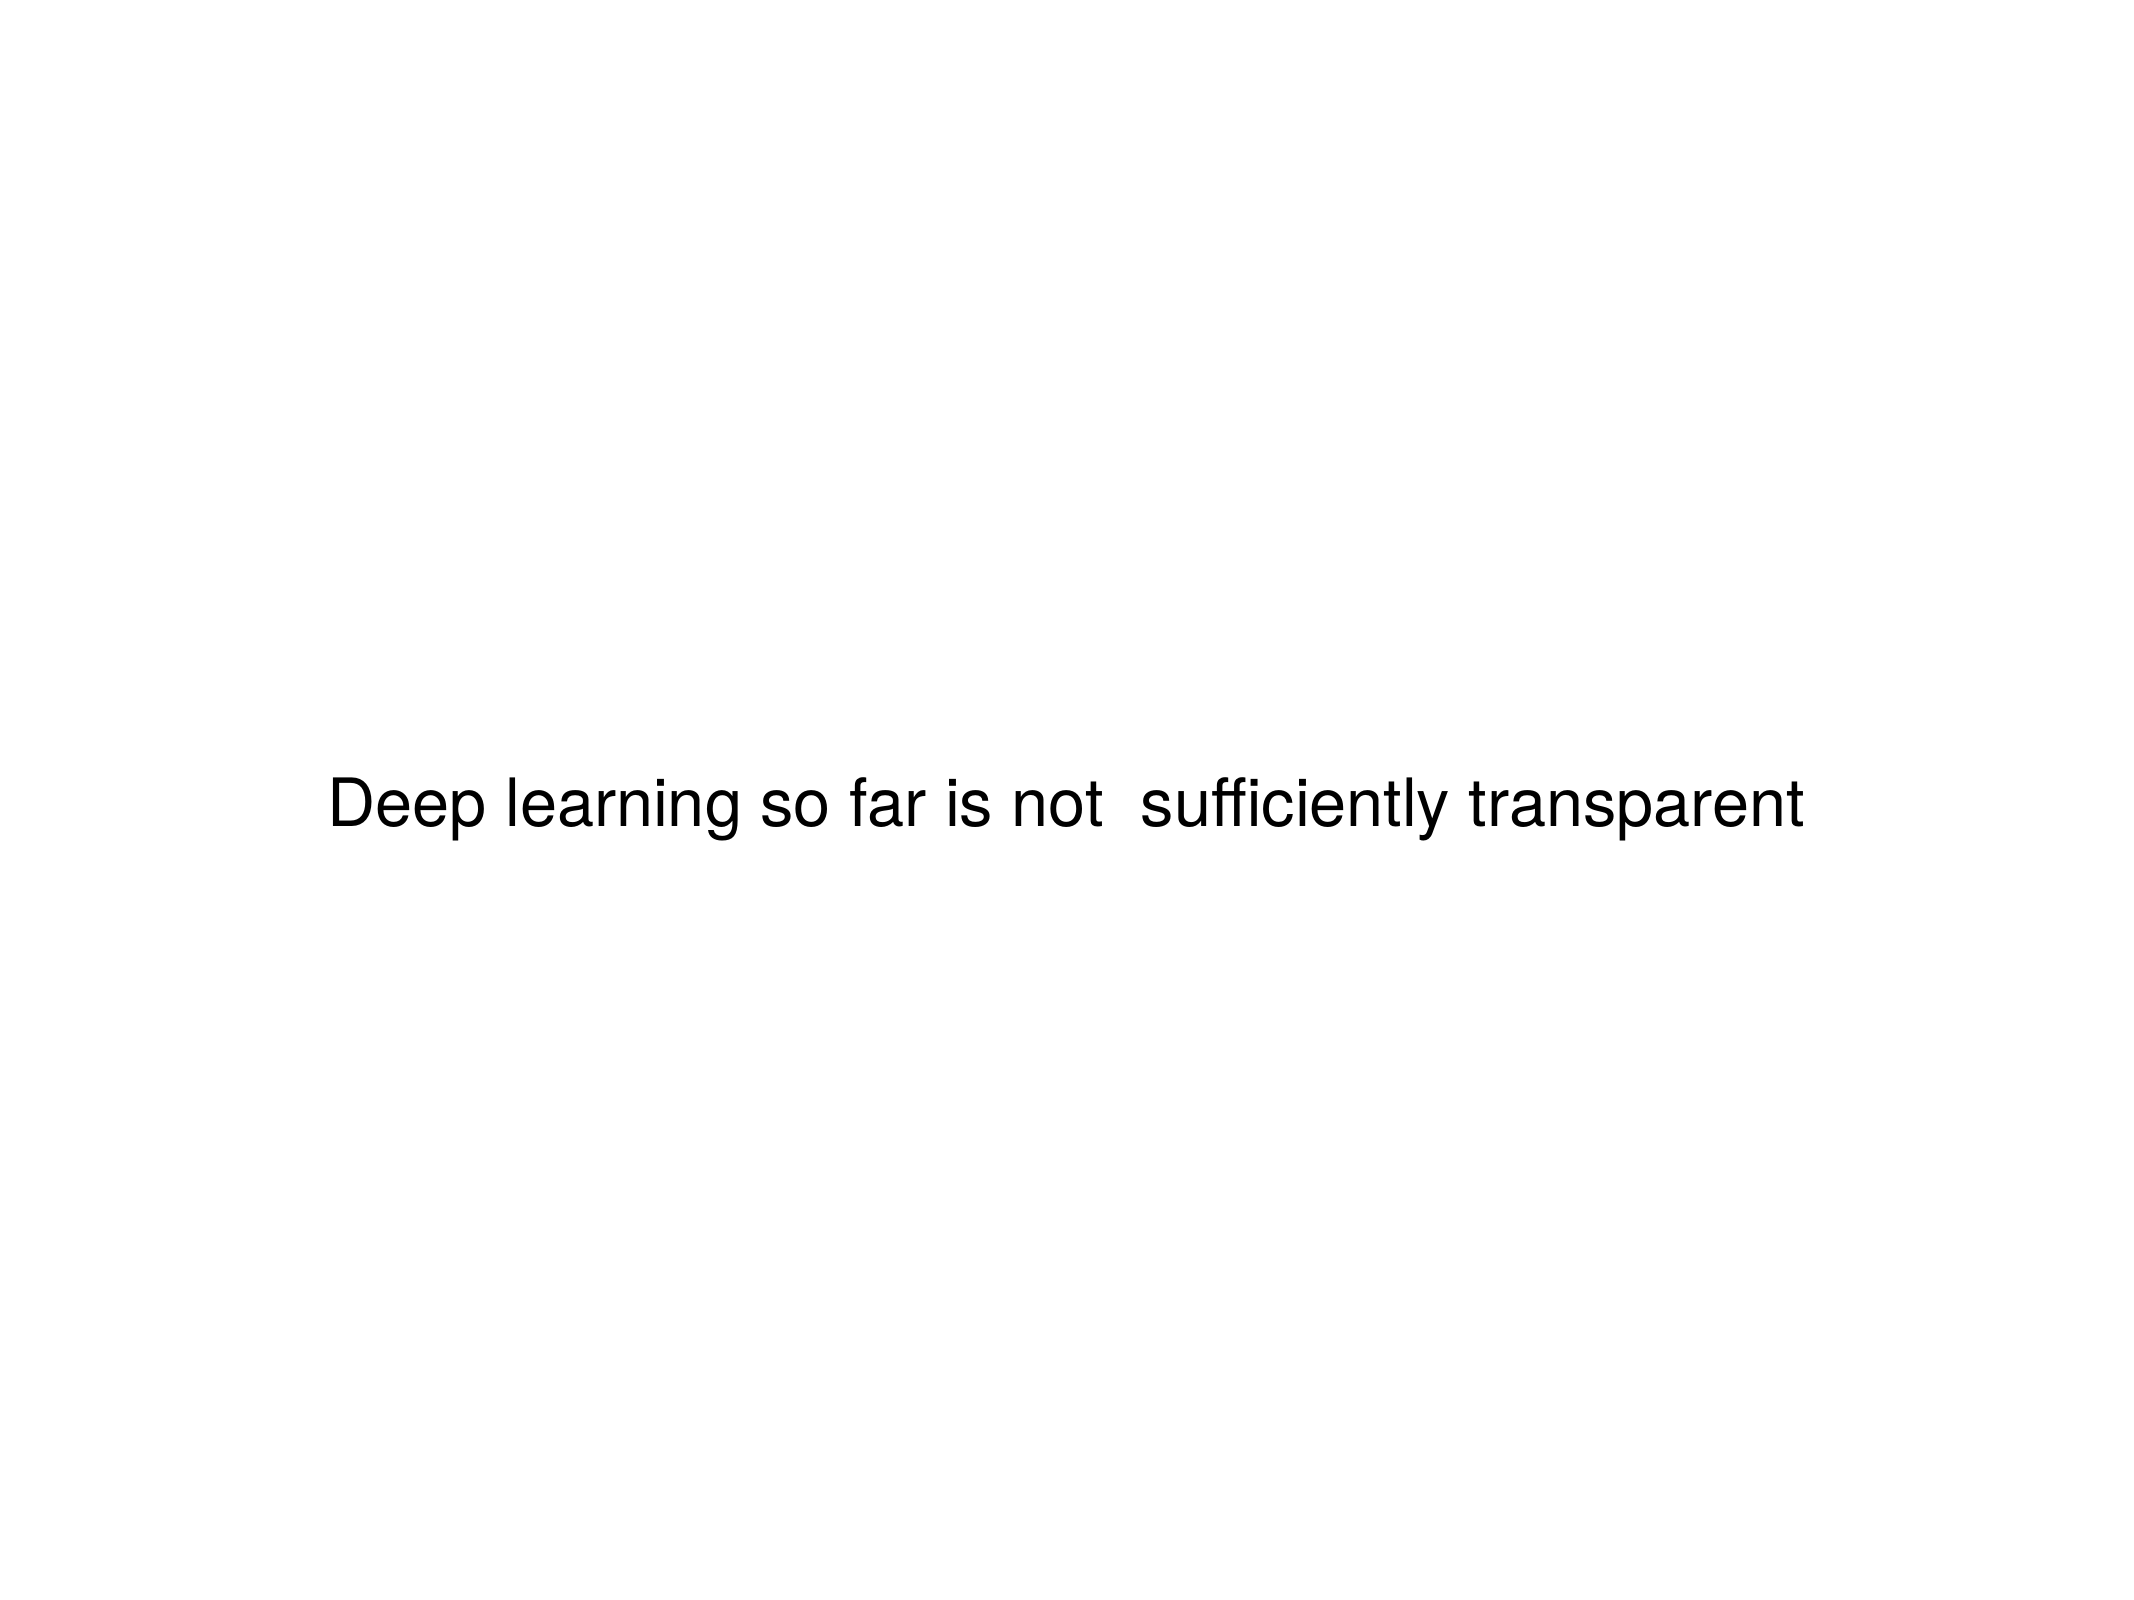

Deep learning so far is not  sufficiently transparent